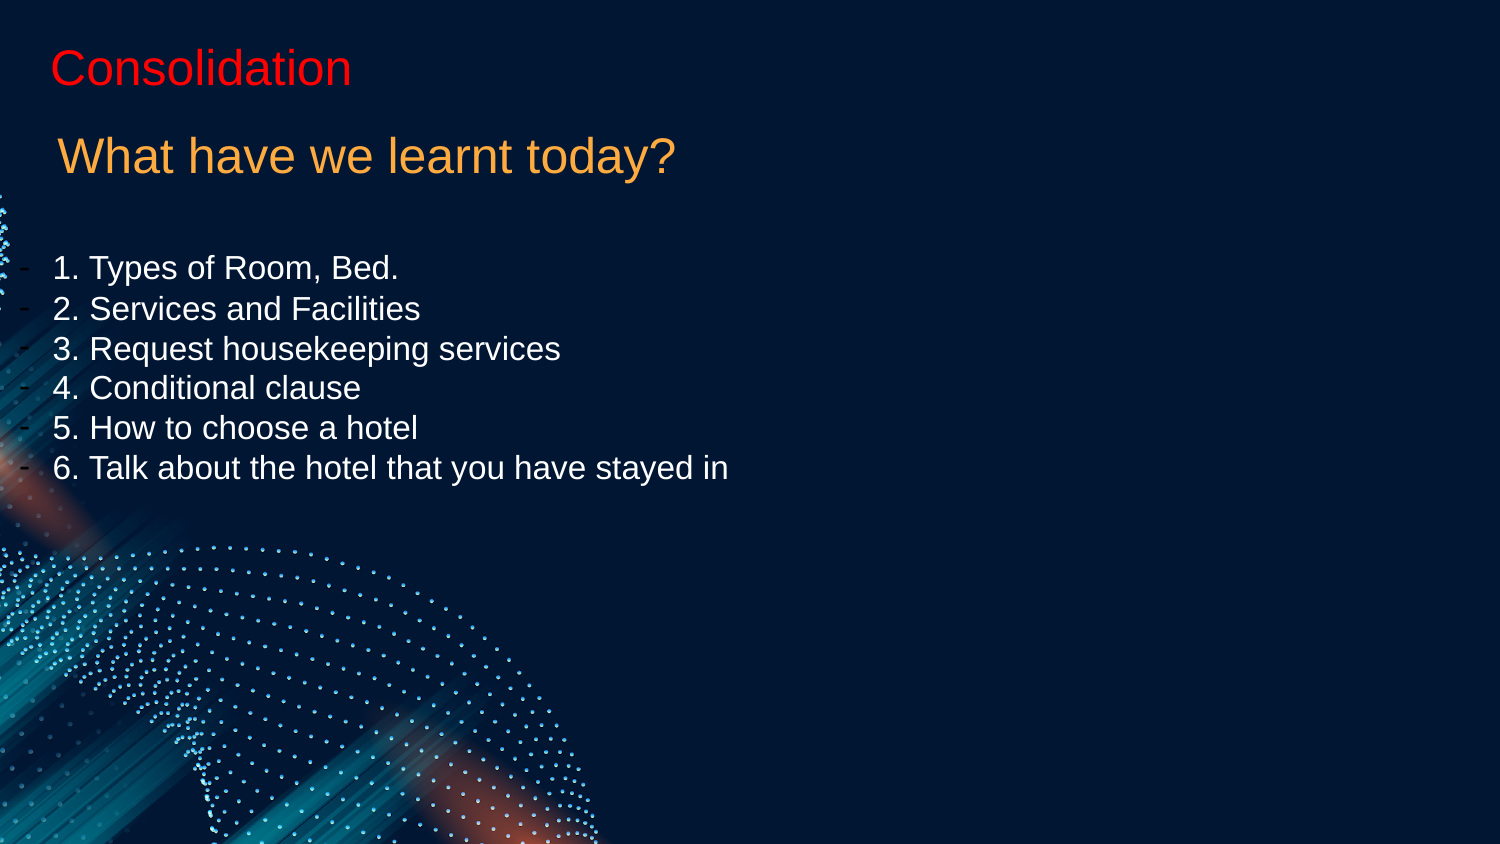

Consolidation
# What have we learnt today?
1. Types of Room, Bed.
2. Services and Facilities
3. Request housekeeping services
4. Conditional clause
5. How to choose a hotel
6. Talk about the hotel that you have stayed in